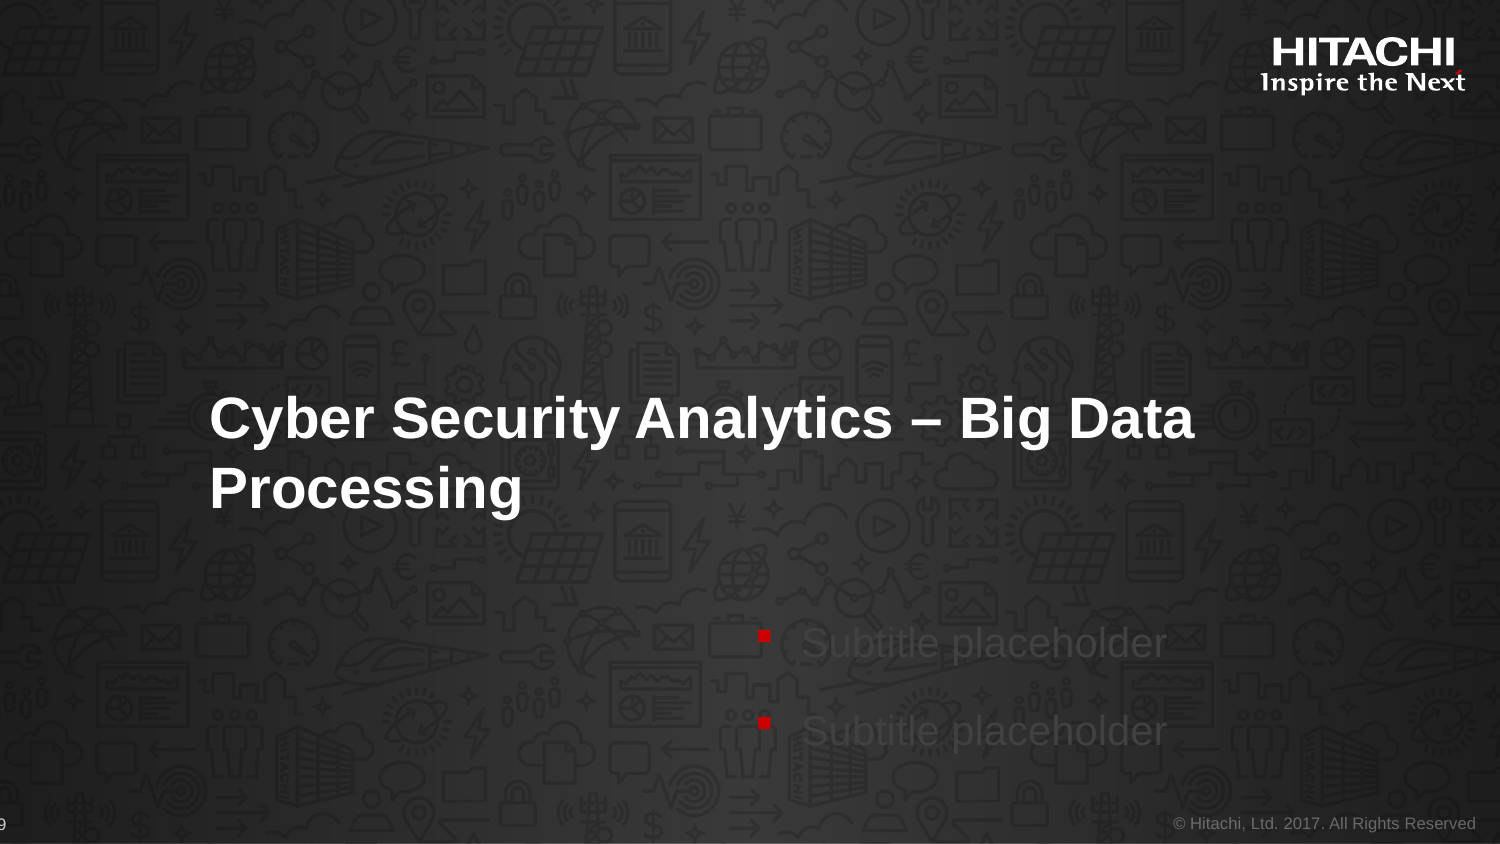

# Cyber Security Analytics – Big Data Processing
Subtitle placeholder
Subtitle placeholder